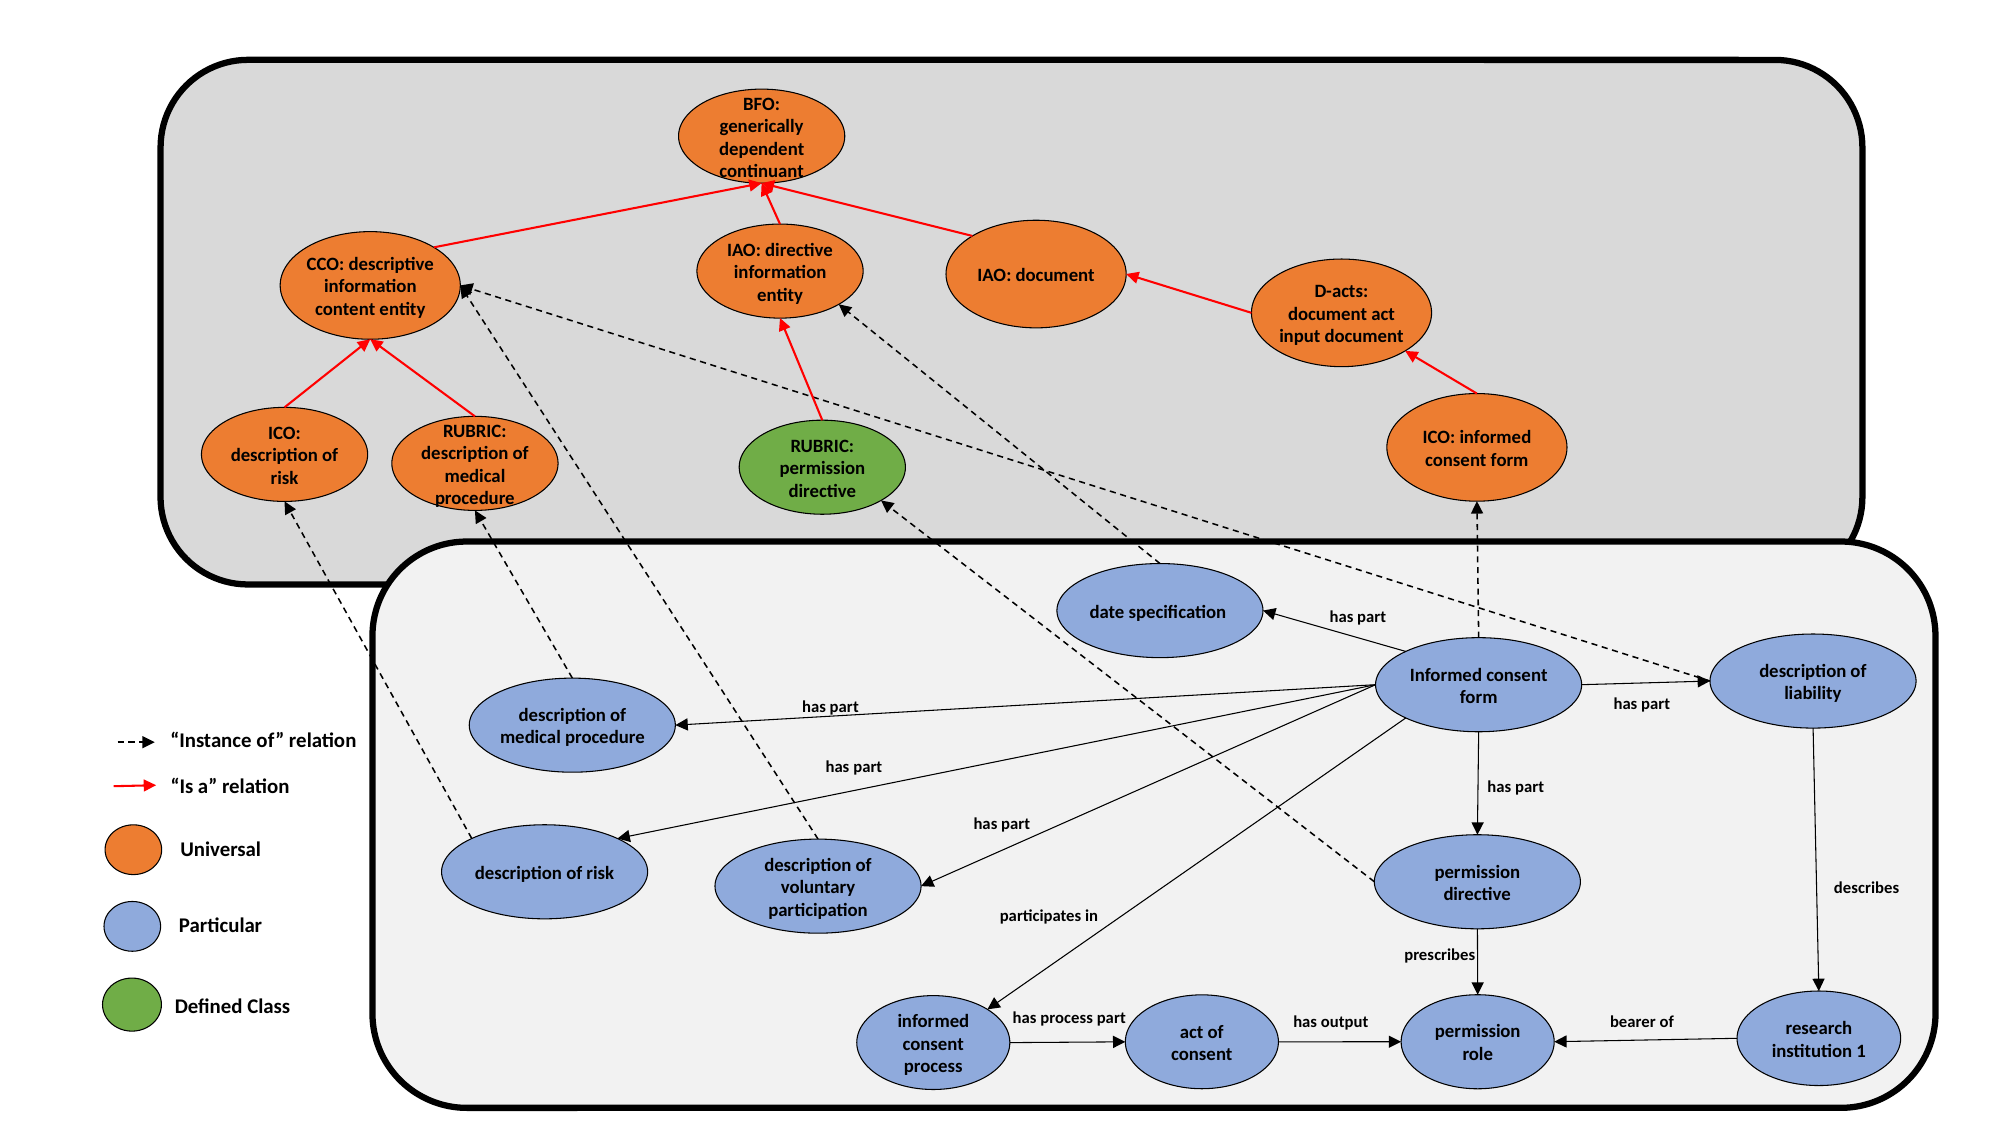

BFO: generically dependent continuant
IAO: document
IAO: directive information entity
CCO: descriptive information content entity
D-acts: document act input document
ICO: informed consent form
ICO: description of risk
RUBRIC: description of medical procedure
RUBRIC: permission directive

date specification
has part
description of liability
Informed consent form
description of medical procedure
has part
has part
“Instance of” relation
has part
“Is a” relation
has part
has part
description of risk

Universal

Particular
permission directive
description of voluntary participation
describes
participates in
prescribes

Defined Class
research institution 1
permission role
act of consent
informed consent process
has process part
has output
bearer of